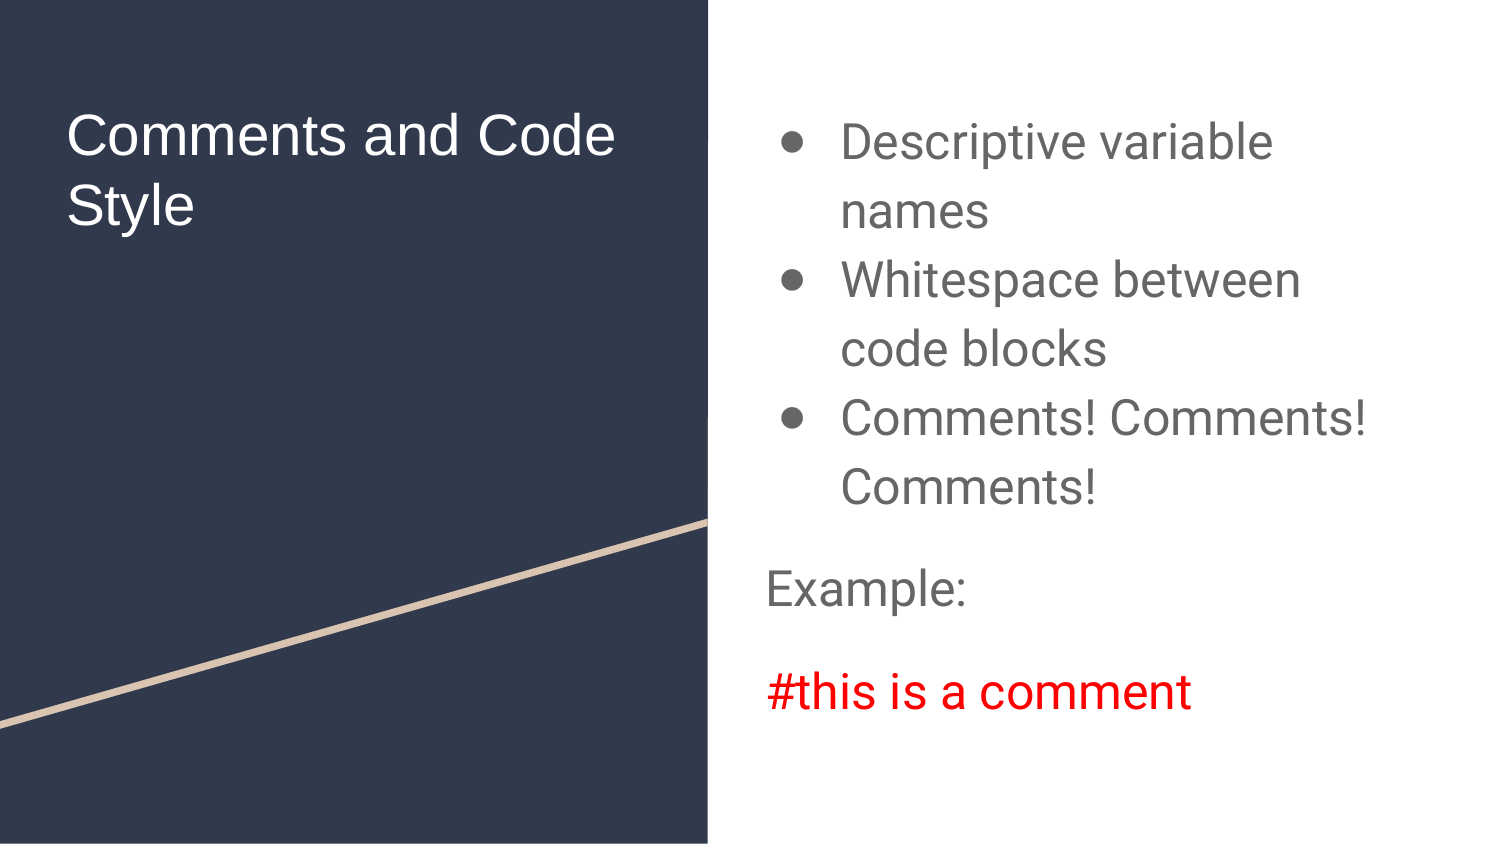

# Comments and Code Style
Descriptive variable names
Whitespace between code blocks
Comments! Comments! Comments!
Example:
#this is a comment